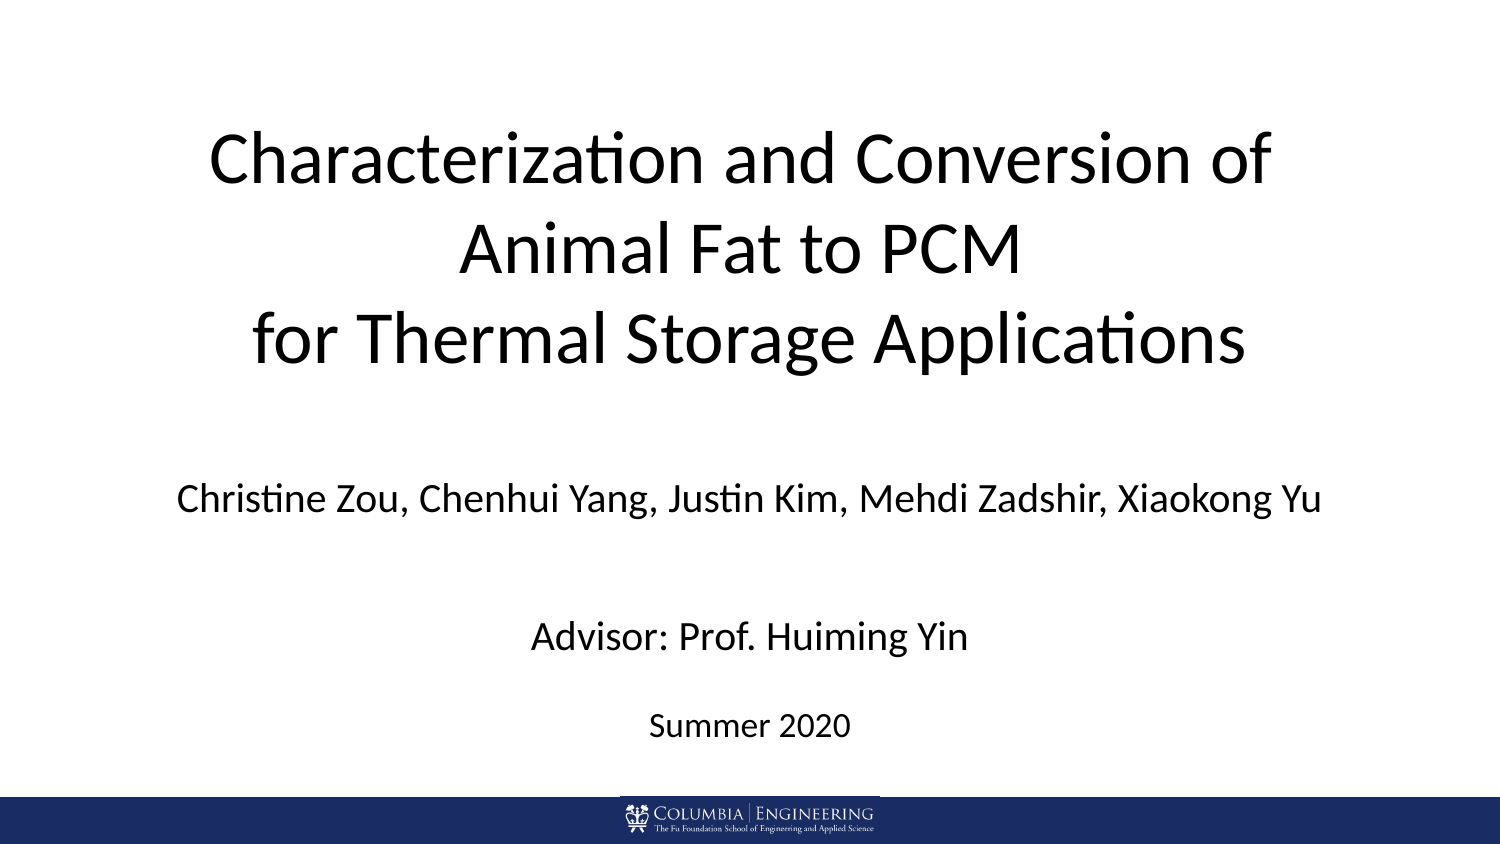

# Characterization and Conversion of
Animal Fat to PCM
for Thermal Storage Applications
Christine Zou, Chenhui Yang, Justin Kim, Mehdi Zadshir, Xiaokong Yu

Advisor: Prof. Huiming Yin

Summer 2020